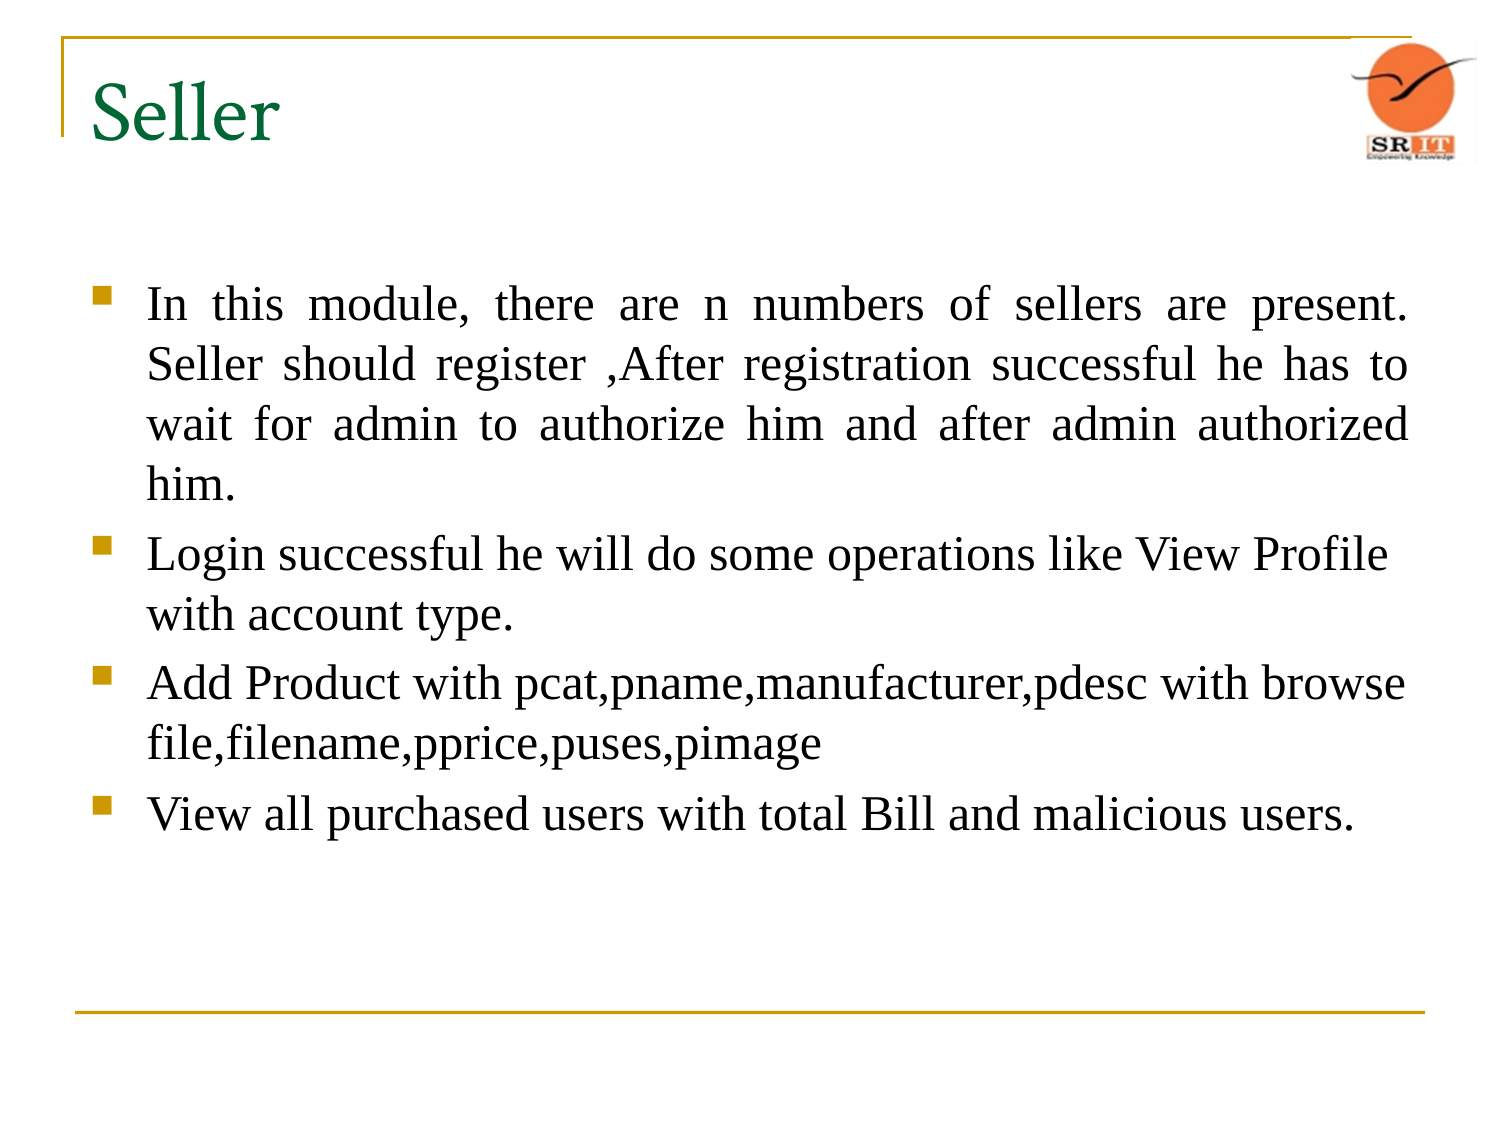

# Seller
In this module, there are n numbers of sellers are present. Seller should register ,After registration successful he has to wait for admin to authorize him and after admin authorized him.
Login successful he will do some operations like View Profile with account type.
Add Product with pcat,pname,manufacturer,pdesc with browse file,filename,pprice,puses,pimage
View all purchased users with total Bill and malicious users.